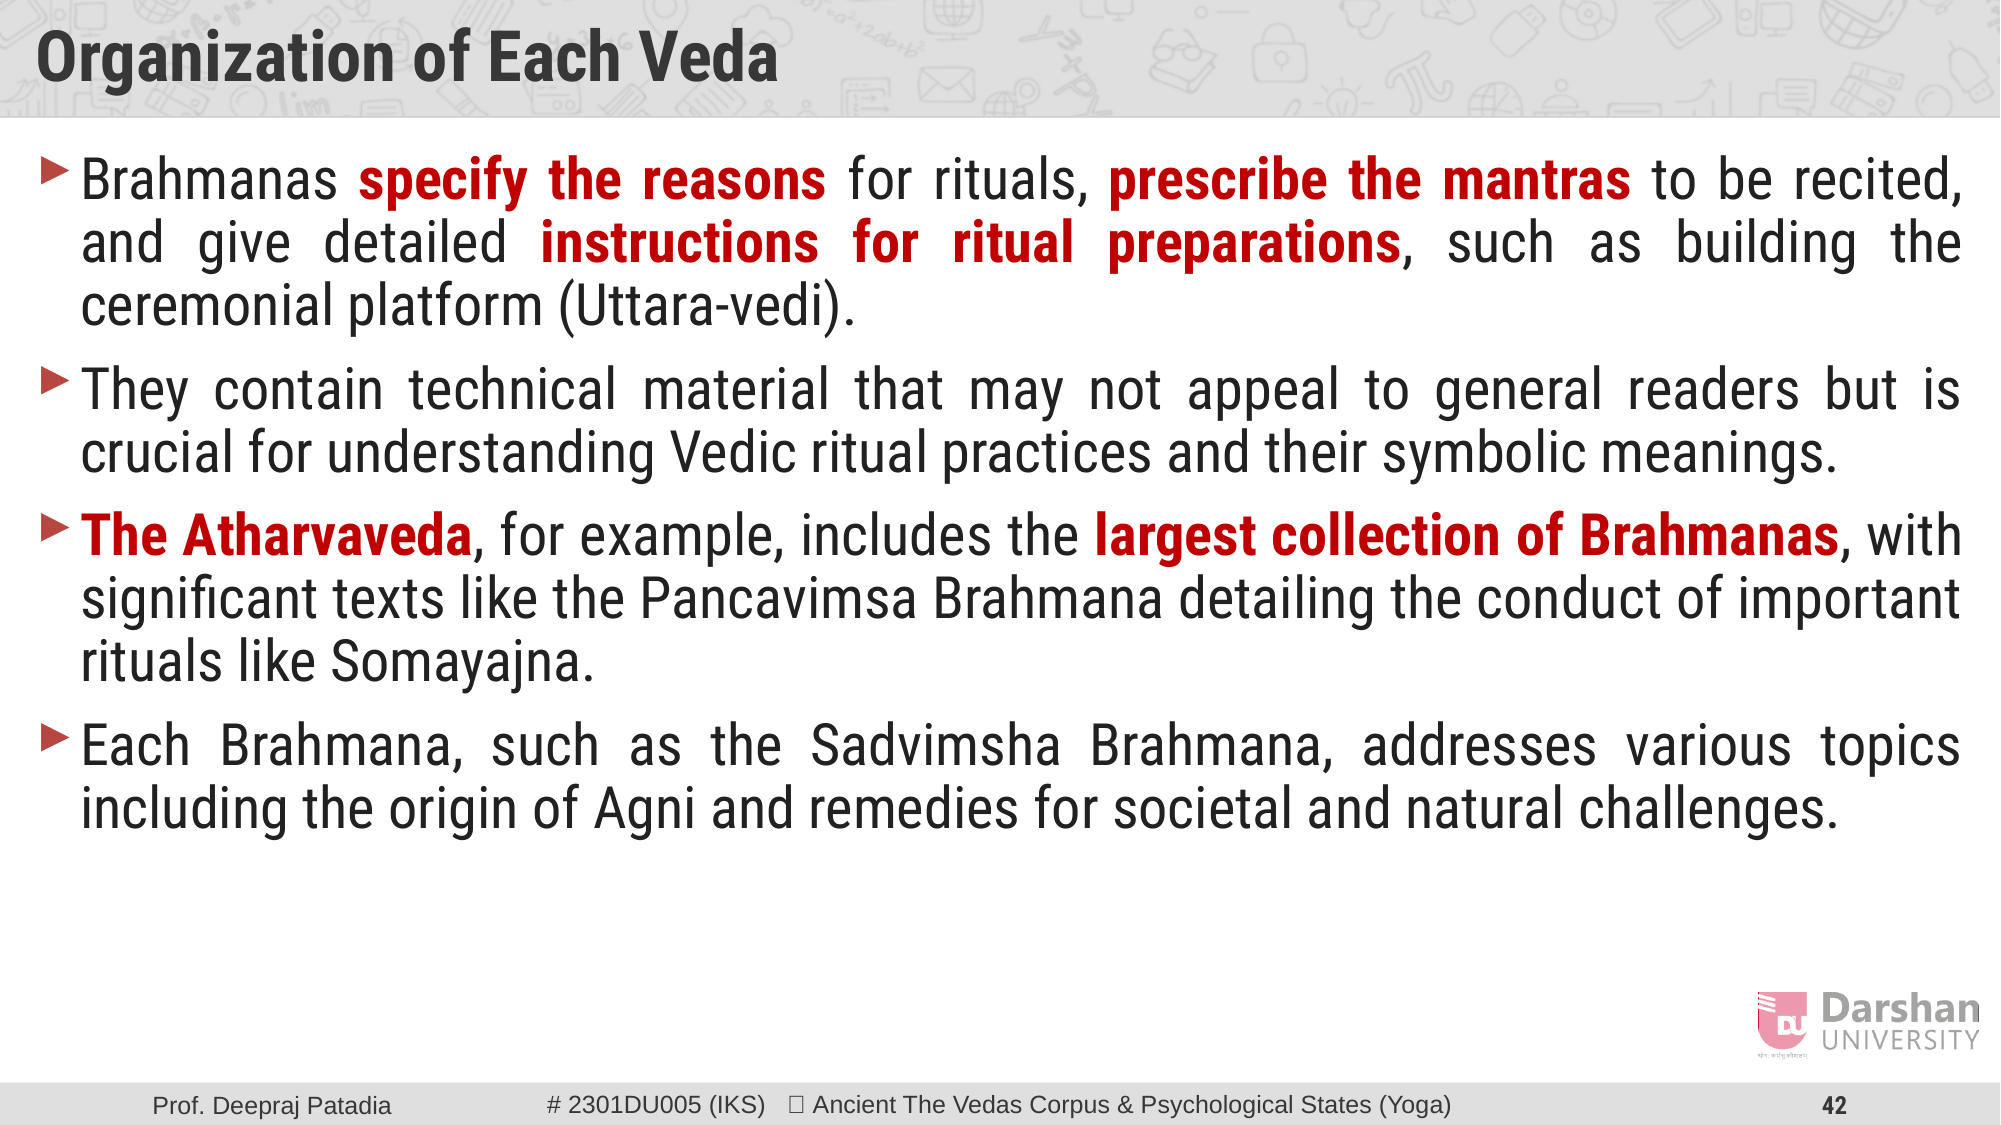

# Organization of Each Veda
Brahmanas specify the reasons for rituals, prescribe the mantras to be recited, and give detailed instructions for ritual preparations, such as building the ceremonial platform (Uttara-vedi).
They contain technical material that may not appeal to general readers but is crucial for understanding Vedic ritual practices and their symbolic meanings.
The Atharvaveda, for example, includes the largest collection of Brahmanas, with significant texts like the Pancavimsa Brahmana detailing the conduct of important rituals like Somayajna.
Each Brahmana, such as the Sadvimsha Brahmana, addresses various topics including the origin of Agni and remedies for societal and natural challenges.